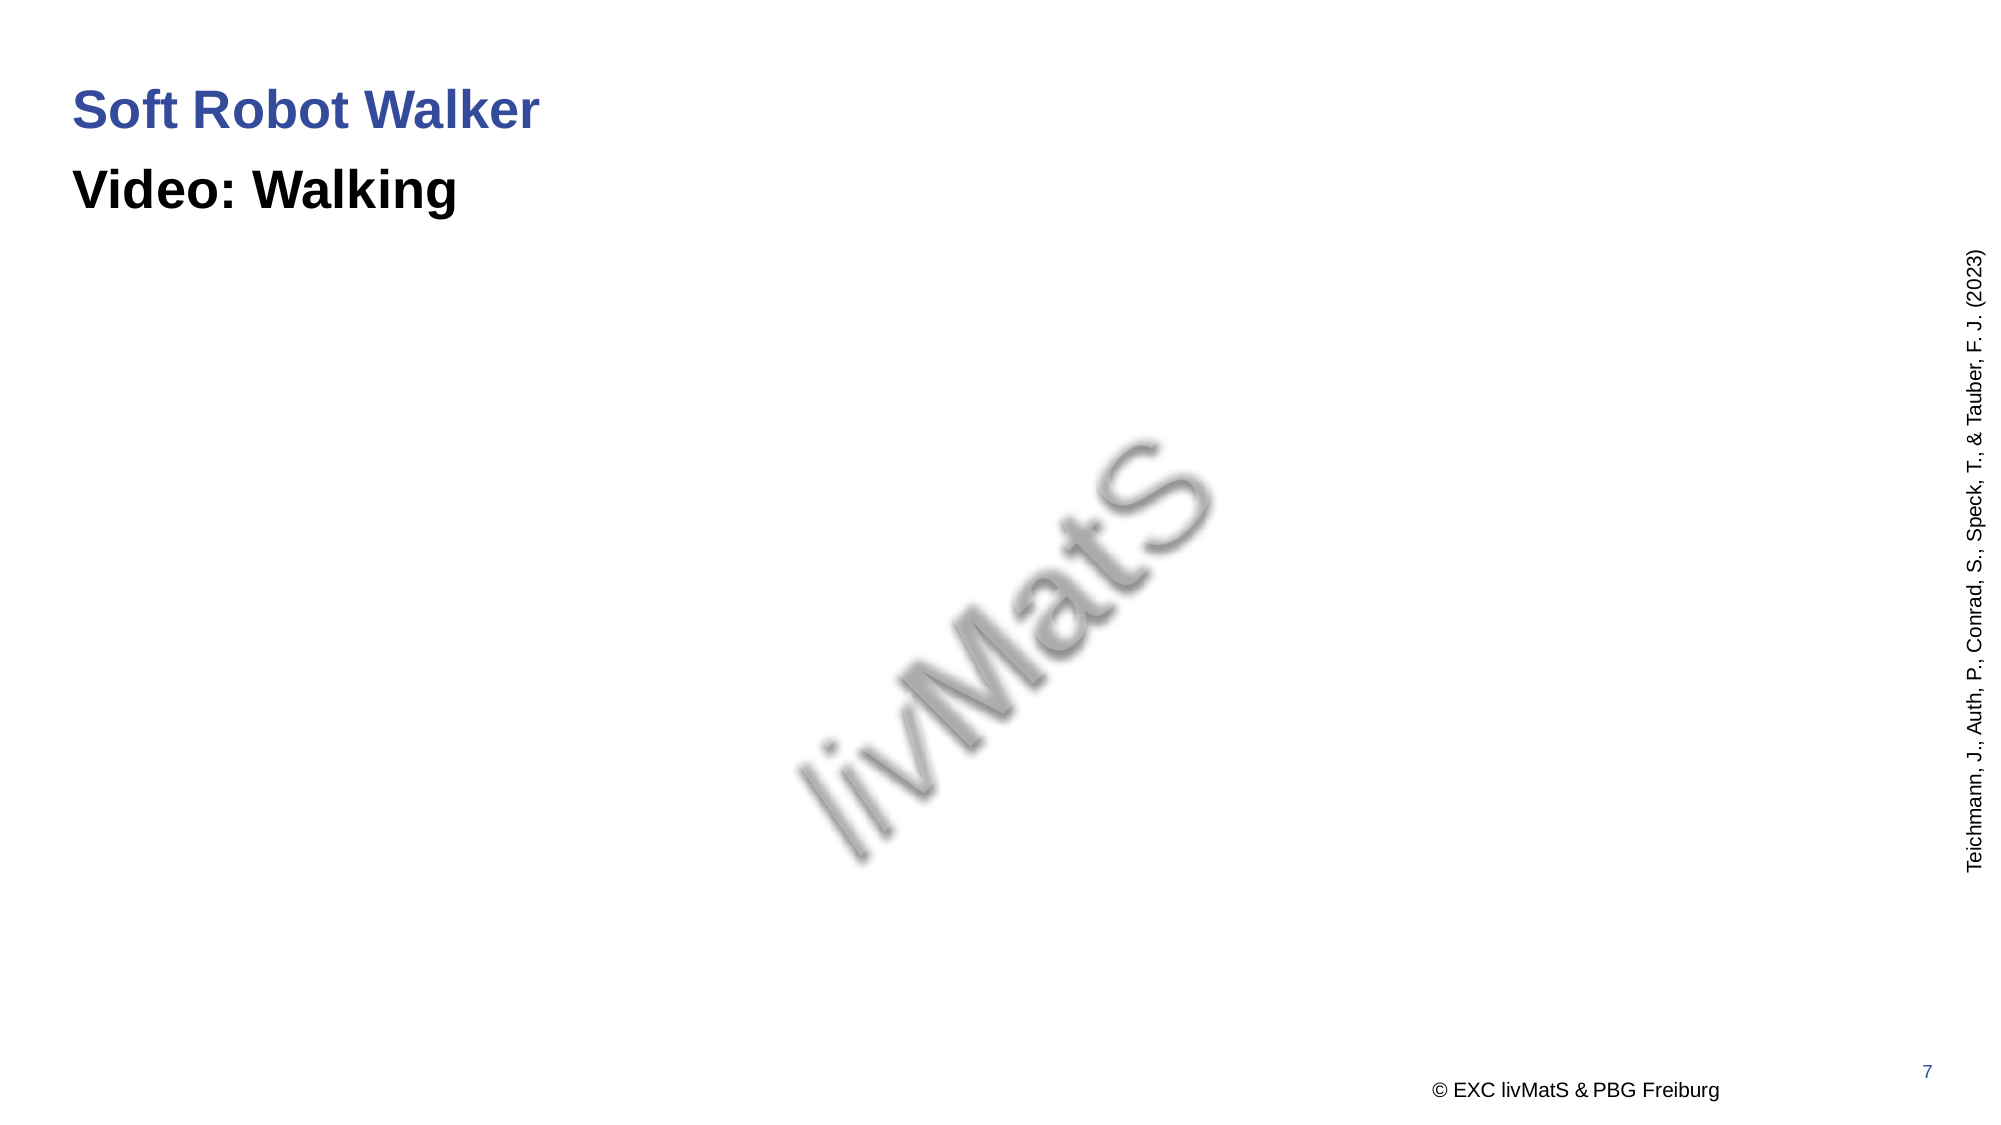

# Soft Robot Walker Video: Walking
livMatS
Teichmann, J., Auth, P., Conrad, S., Speck, T., & Tauber, F. J. (2023)
7
© EXC livMatS & PBG Freiburg